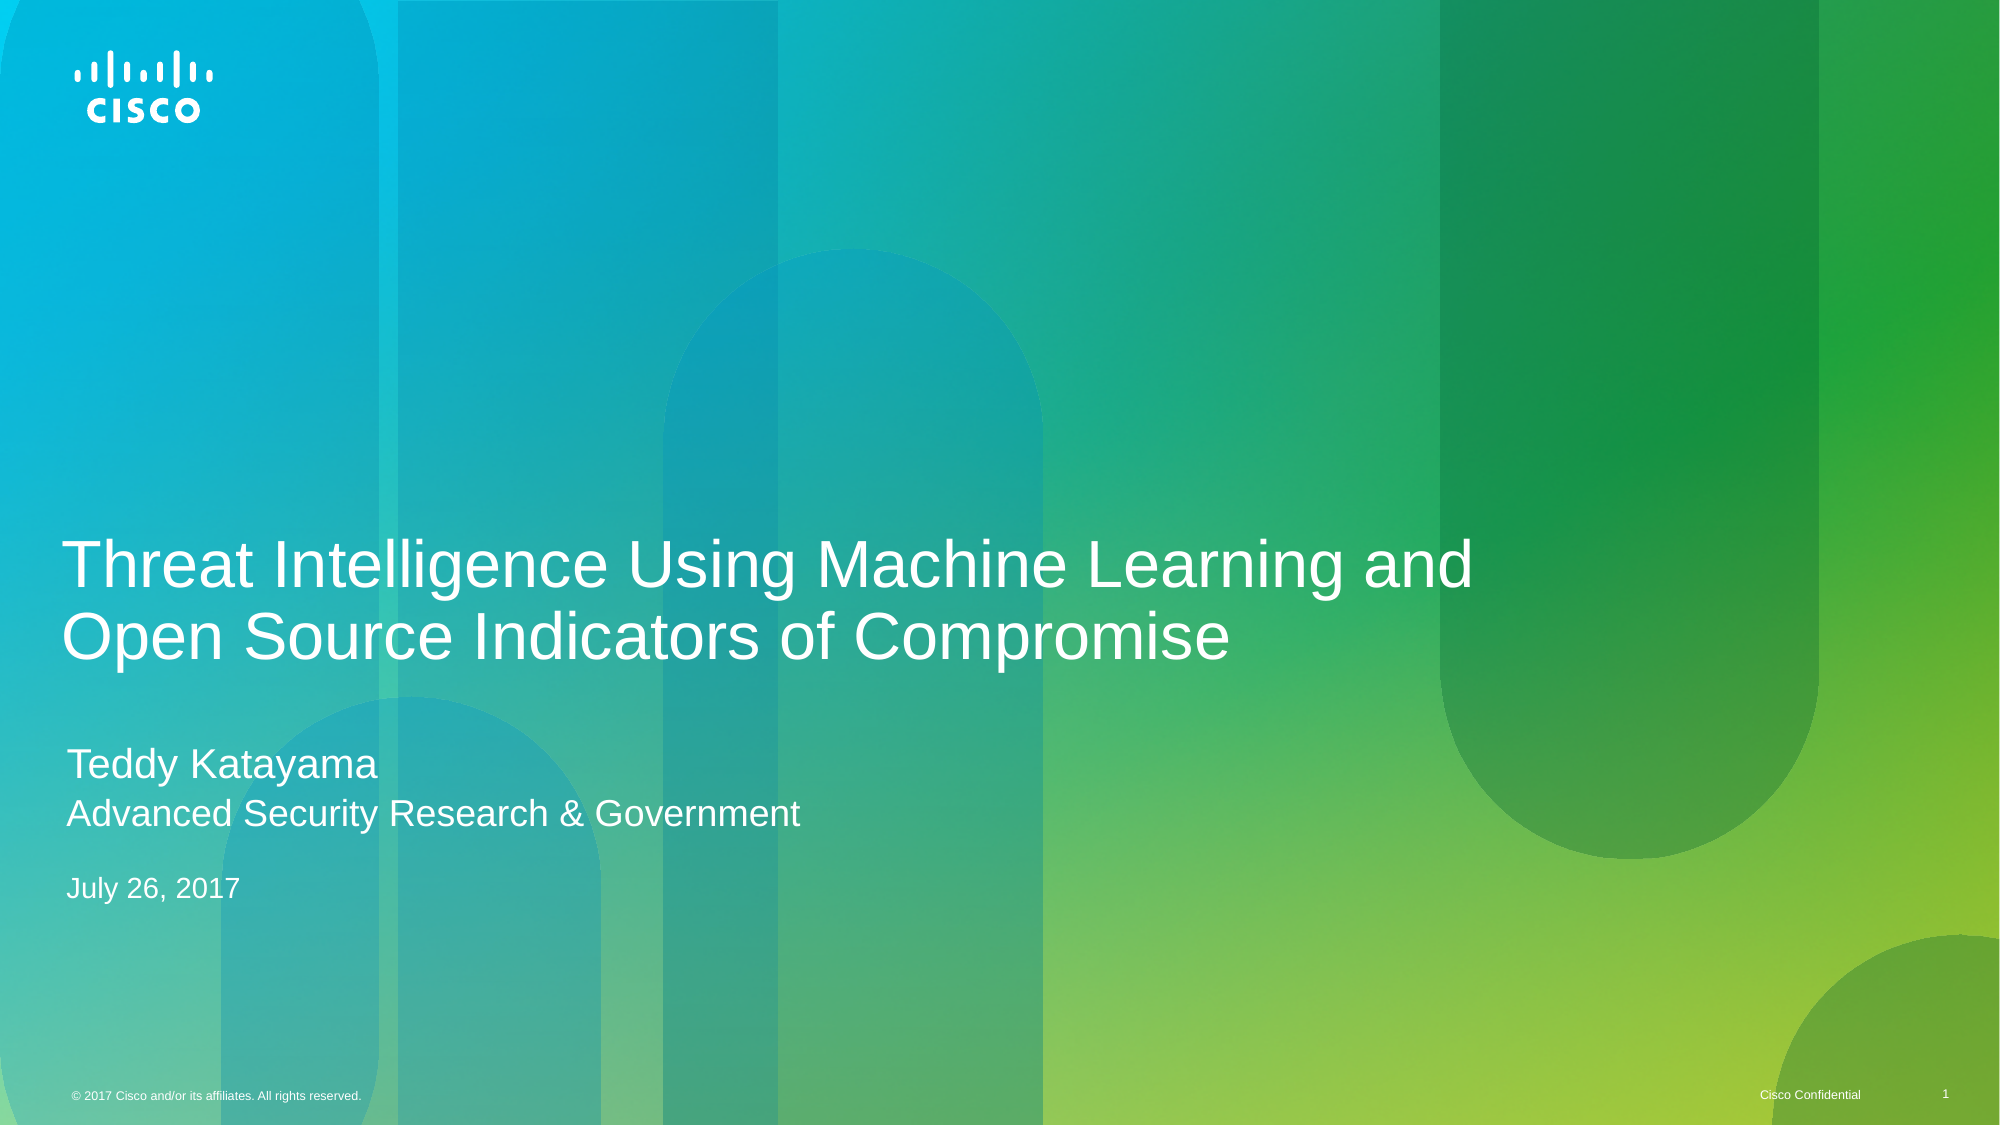

# Threat Intelligence Using Machine Learning and Open Source Indicators of Compromise
Teddy Katayama
Advanced Security Research & Government
July 26, 2017